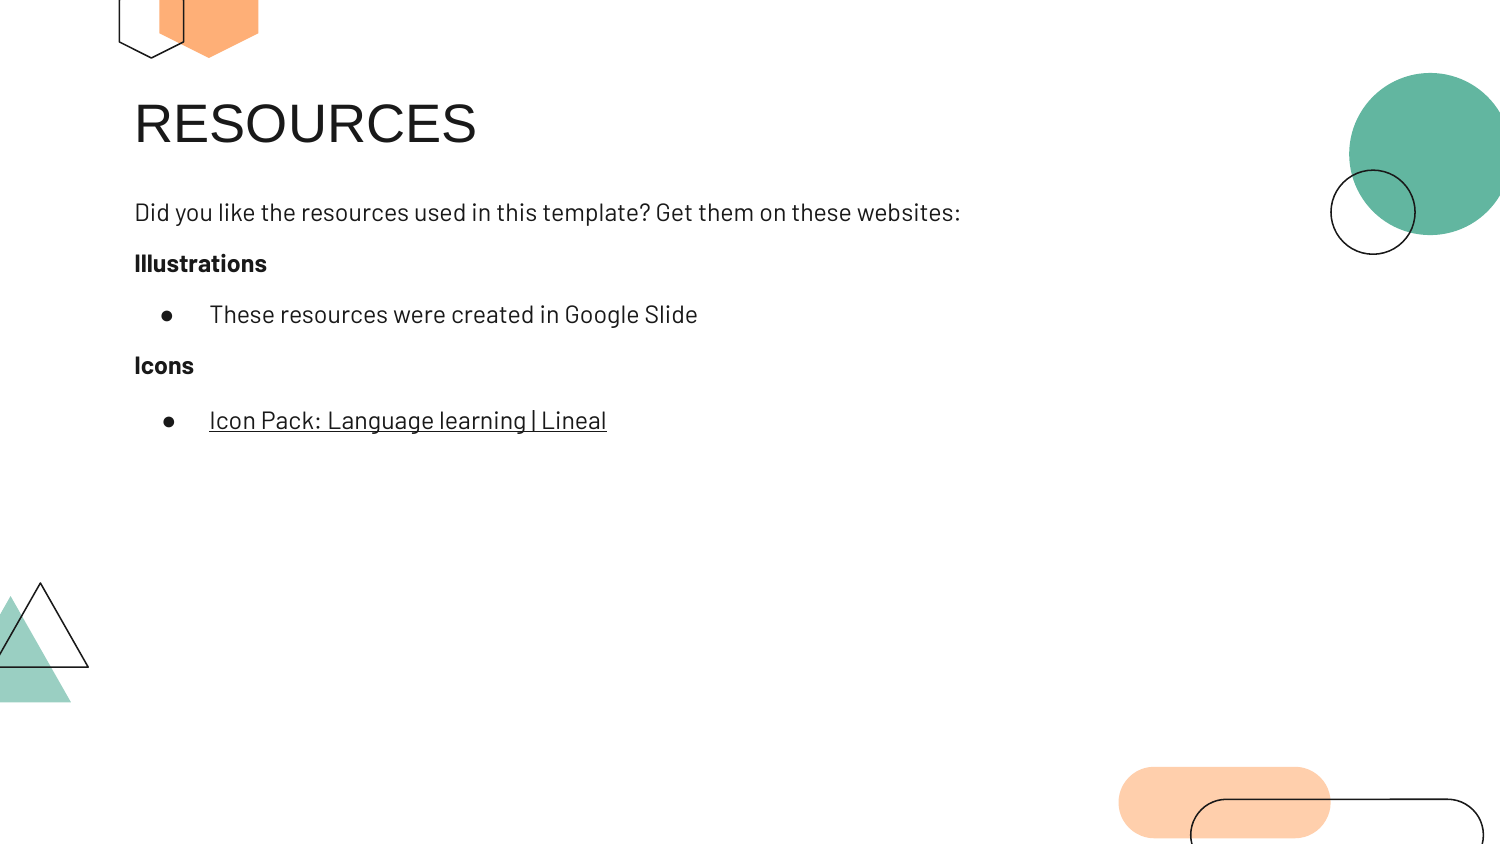

# RESOURCES
Did you like the resources used in this template? Get them on these websites:
Illustrations
These resources were created in Google Slide
Icons
Icon Pack: Language learning | Lineal